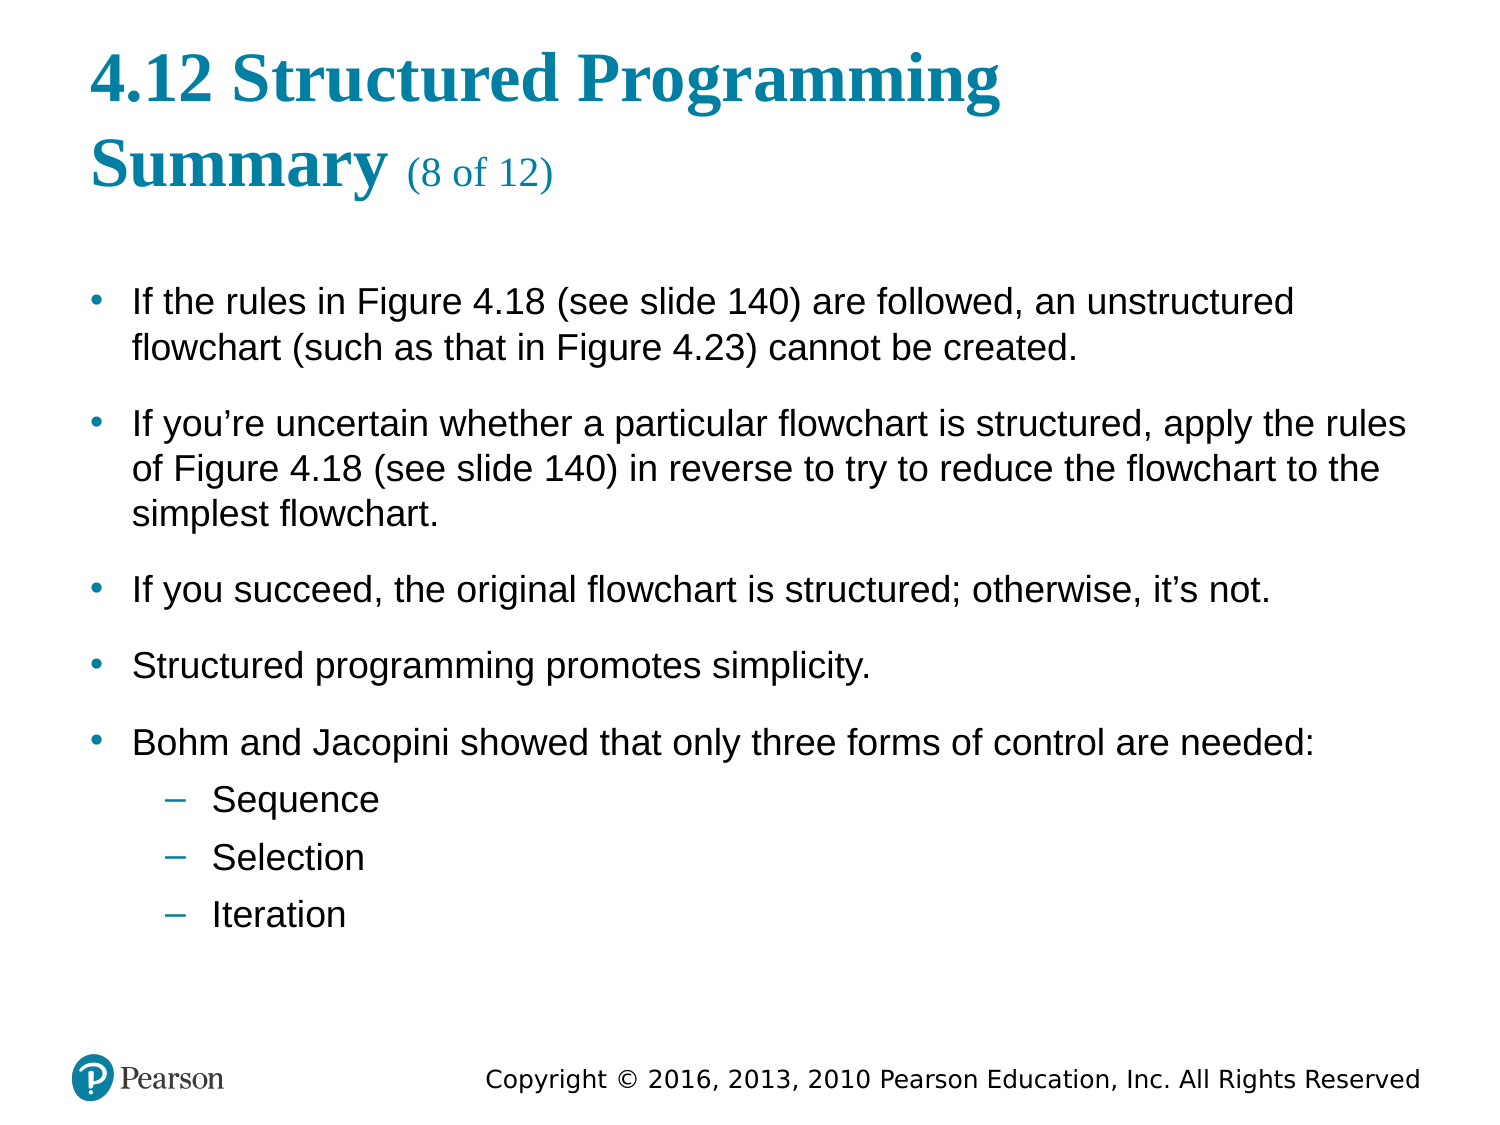

# 4.12 Structured Programming Summary (8 of 12)
If the rules in Figure 4.18 (see slide 140) are followed, an unstructured flowchart (such as that in Figure 4.23) cannot be created.
If you’re uncertain whether a particular flowchart is structured, apply the rules of Figure 4.18 (see slide 140) in reverse to try to reduce the flowchart to the simplest flowchart.
If you succeed, the original flowchart is structured; otherwise, it’s not.
Structured programming promotes simplicity.
Bohm and Jacopini showed that only three forms of control are needed:
Sequence
Selection
Iteration